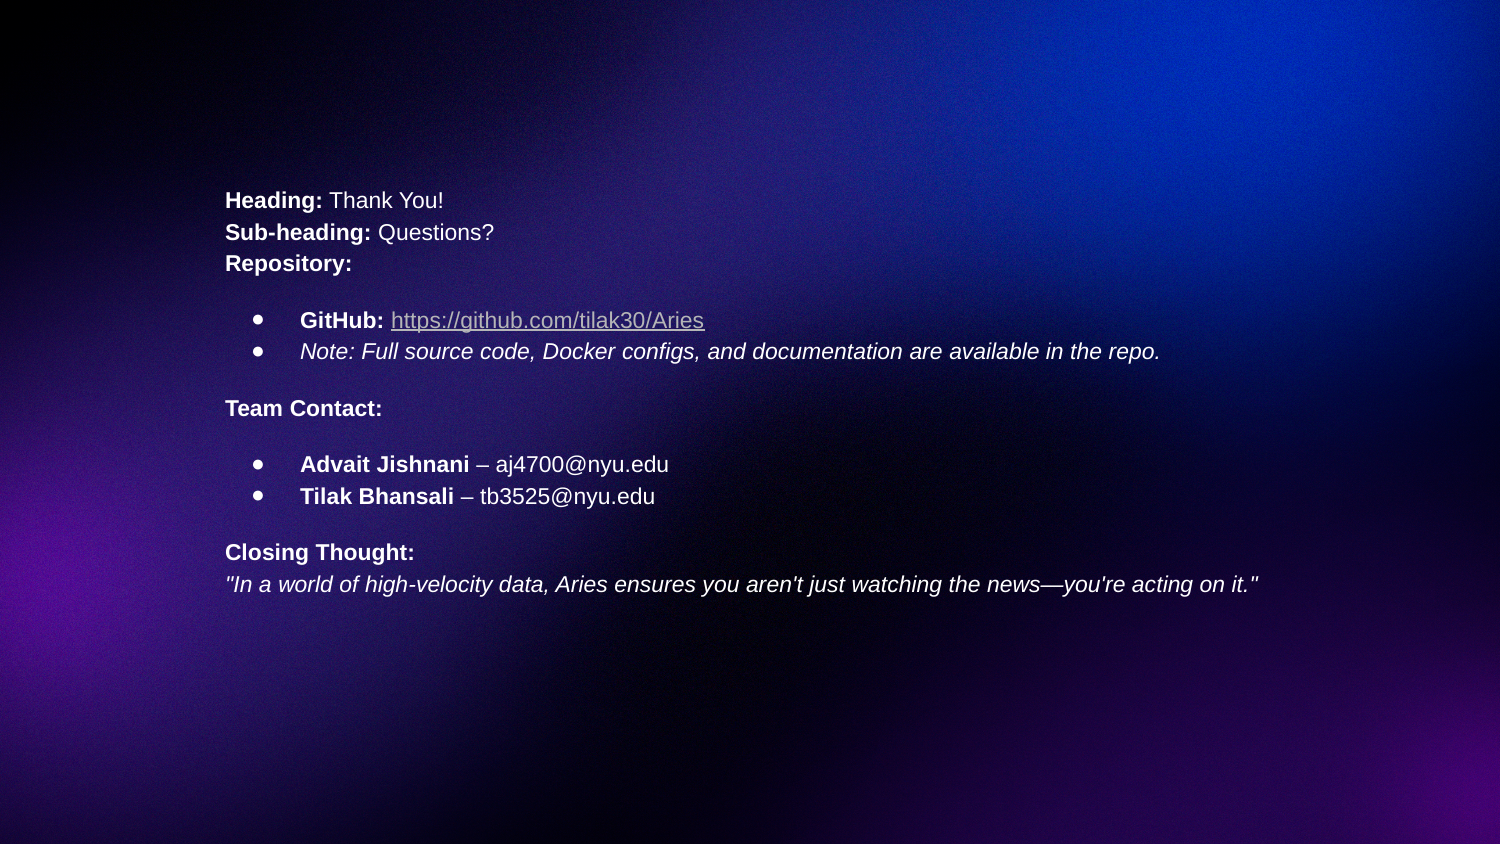

Heading: Thank You!
Sub-heading: Questions?
Repository:
GitHub: https://github.com/tilak30/Aries
Note: Full source code, Docker configs, and documentation are available in the repo.
Team Contact:
Advait Jishnani – aj4700@nyu.edu
Tilak Bhansali – tb3525@nyu.edu
Closing Thought:
"In a world of high-velocity data, Aries ensures you aren't just watching the news—you're acting on it."